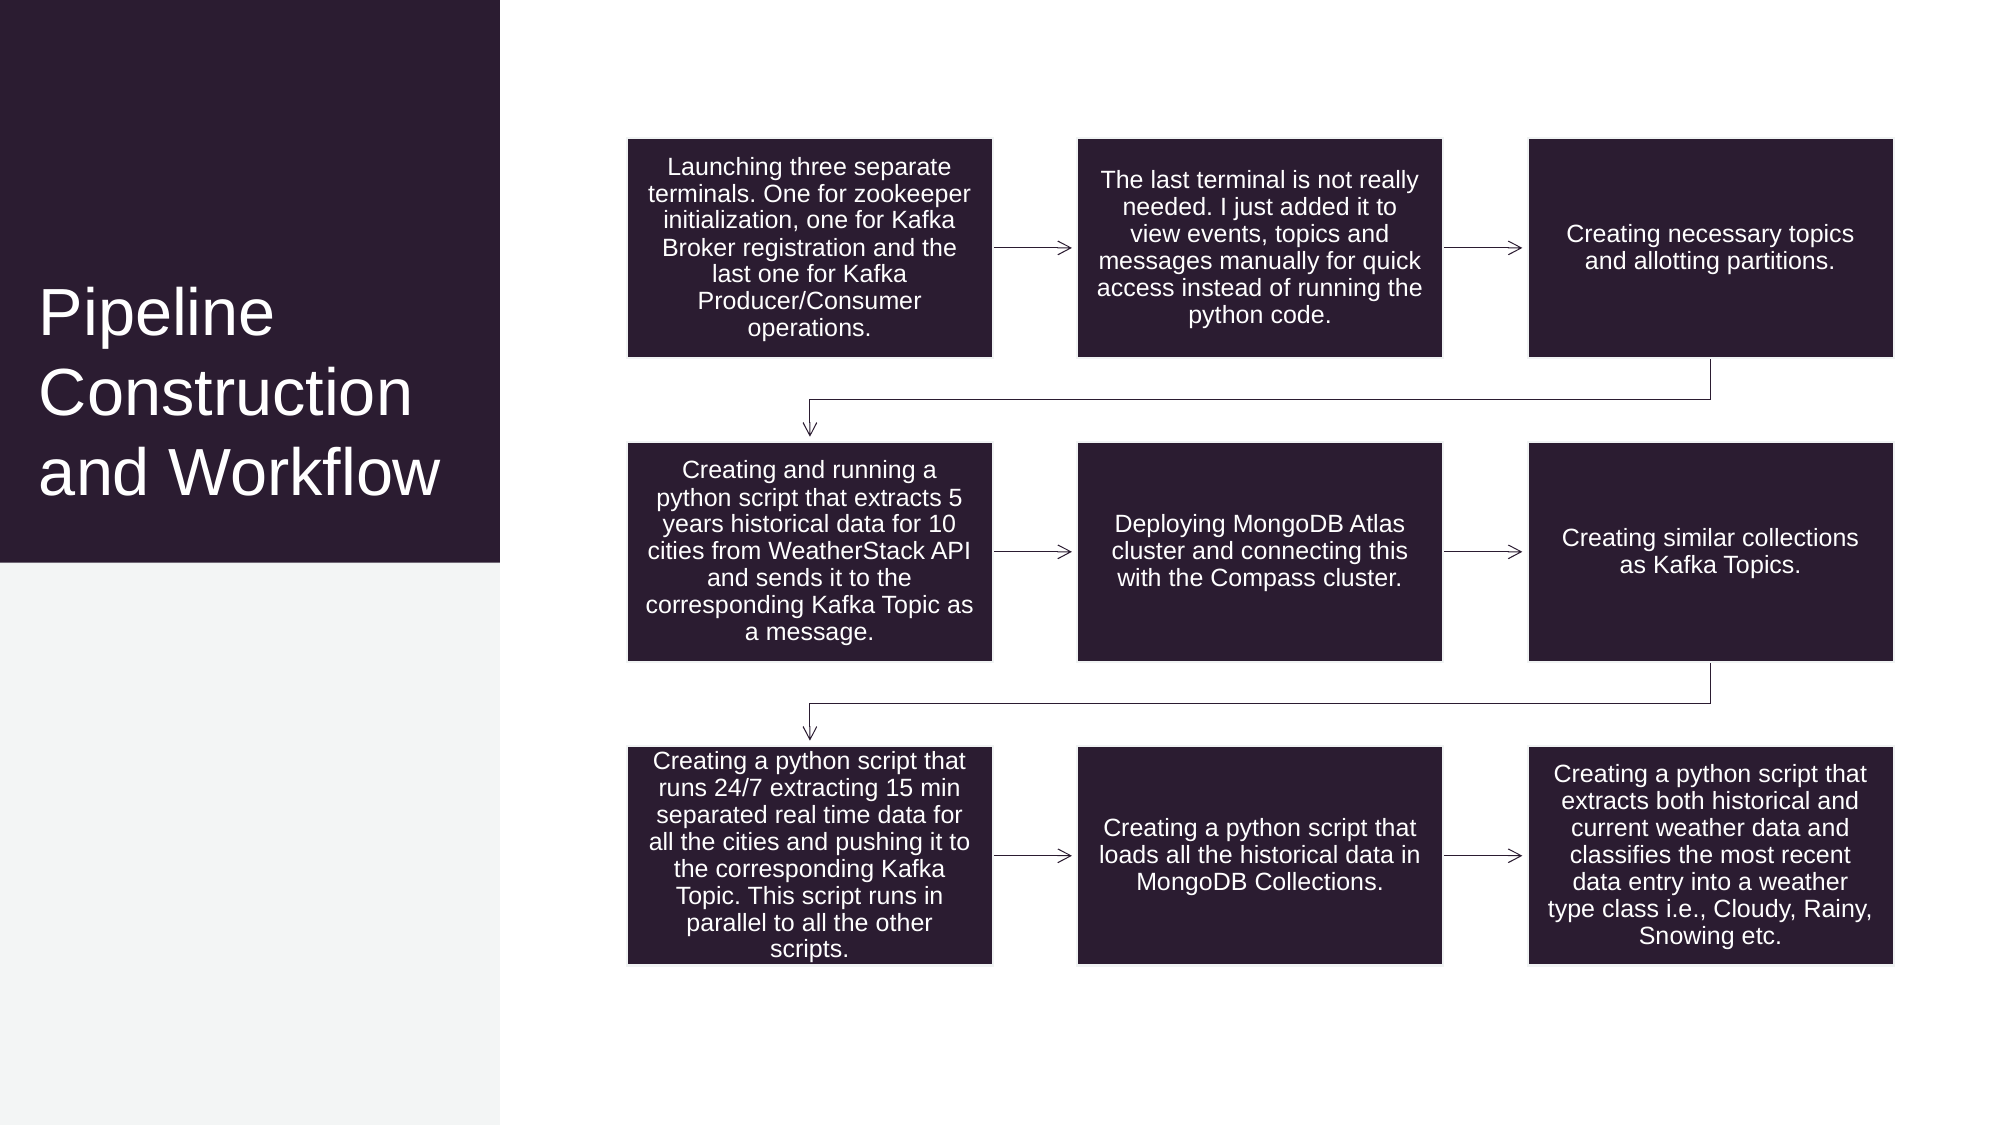

# Pipeline Construction and Workflow

Launching three separate terminals. One for zookeeper initialization, one for Kafka Broker registration and the last one for Kafka Producer/Consumer operations.

The last terminal is not really needed. I just added it to view events, topics and messages manually for quick access instead of running the python code.

Creating necessary topics and allotting partitions.

Creating and running a python script that extracts 5 years historical data for 10 cities from WeatherStack API and sends it to the corresponding Kafka Topic as a message.

Deploying MongoDB Atlas cluster and connecting this with the Compass cluster.

Creating similar collections as Kafka Topics.

Creating a python script that runs 24/7 extracting 15 min separated real time data for all the cities and pushing it to the corresponding Kafka Topic. This script runs in parallel to all the other scripts.

Creating a python script that loads all the historical data in MongoDB Collections.
Creating a python script that extracts both historical and current weather data and classifies the most recent data entry into a weather type class i.e., Cloudy, Rainy, Snowing etc.